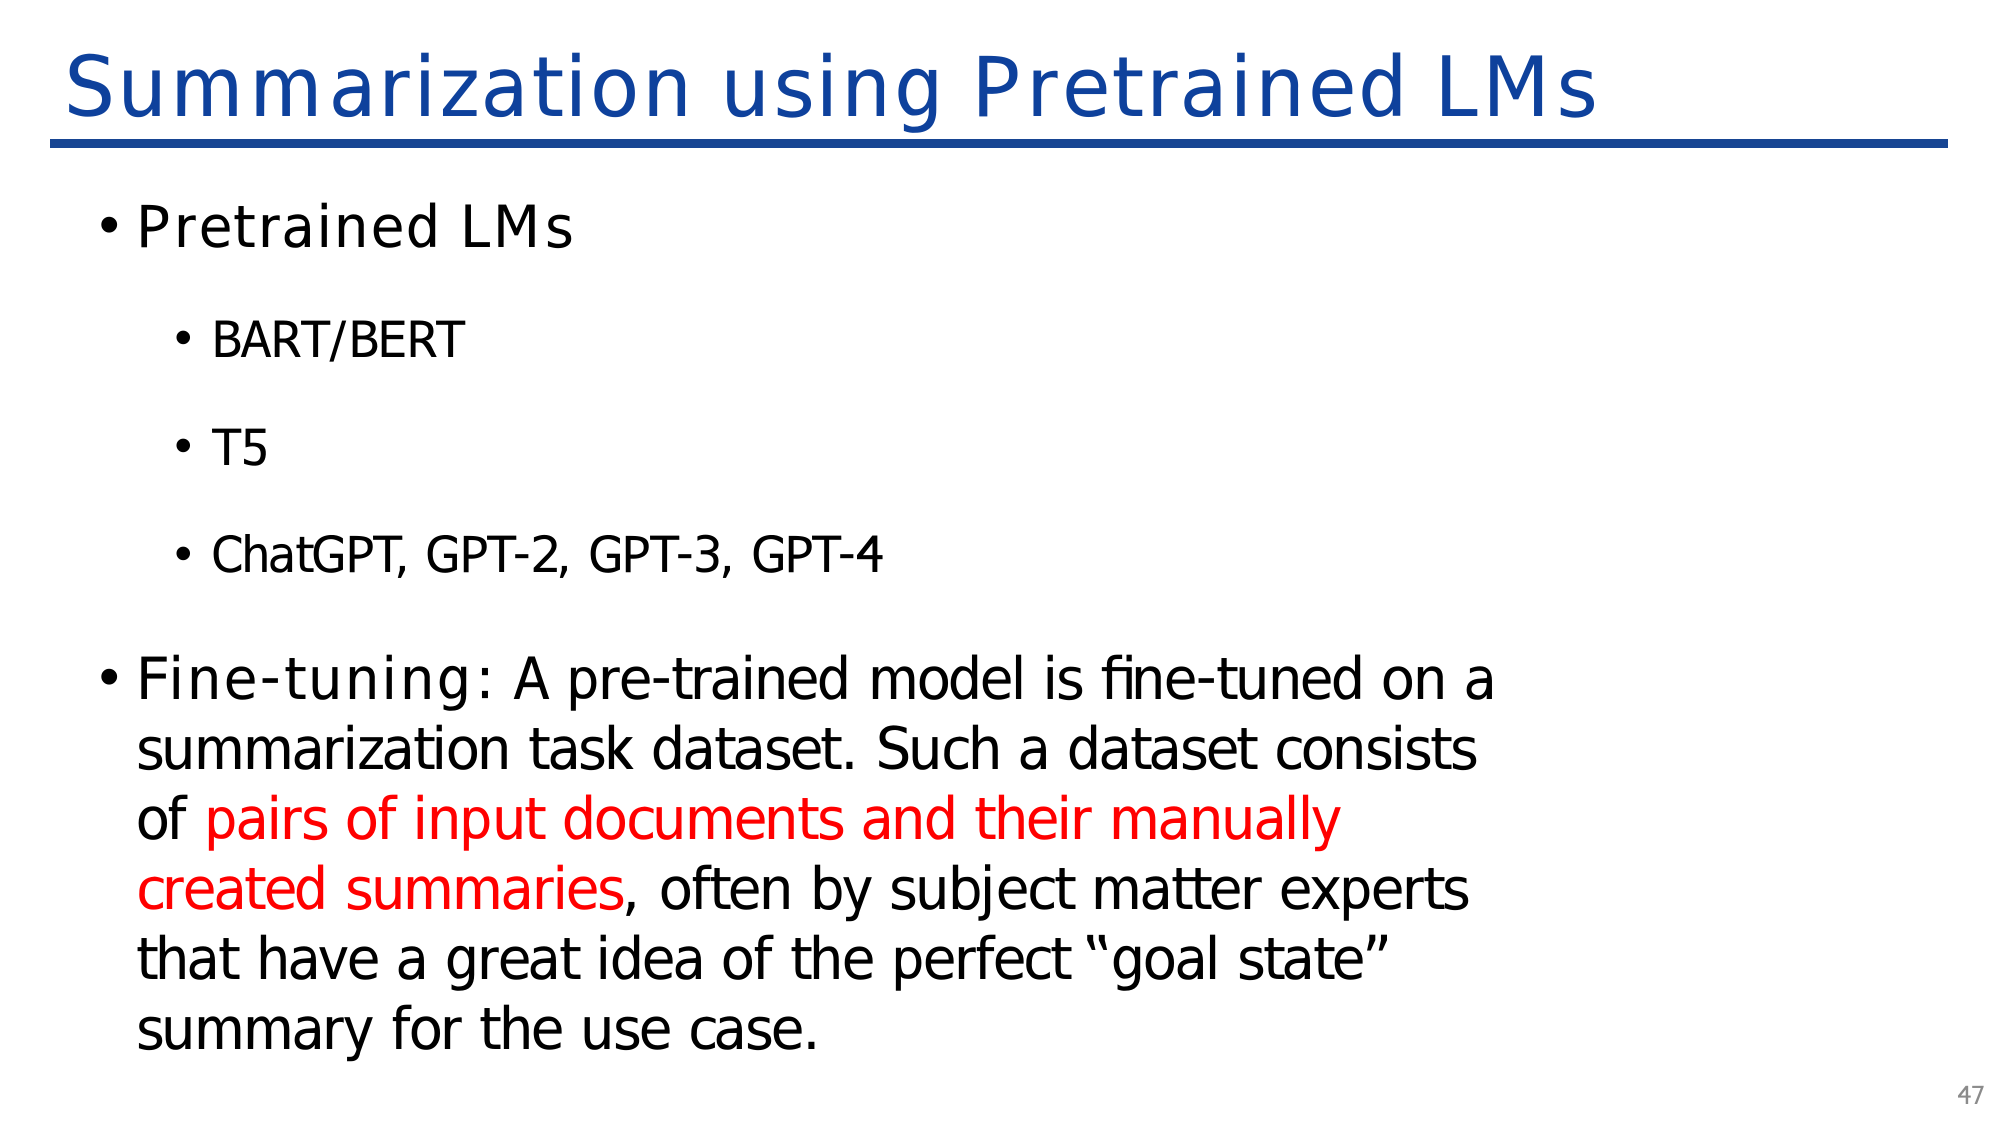

# Summarization using Pretrained LMs
Pretrained LMs
BART/BERT
T5
ChatGPT, GPT-2, GPT-3, GPT-4
Fine-tuning: A pre-trained model is fine-tuned on a summarization task dataset. Such a dataset consists of pairs of input documents and their manually created summaries, often by subject matter experts that have a great idea of the perfect “goal state” summary for the use case.
47